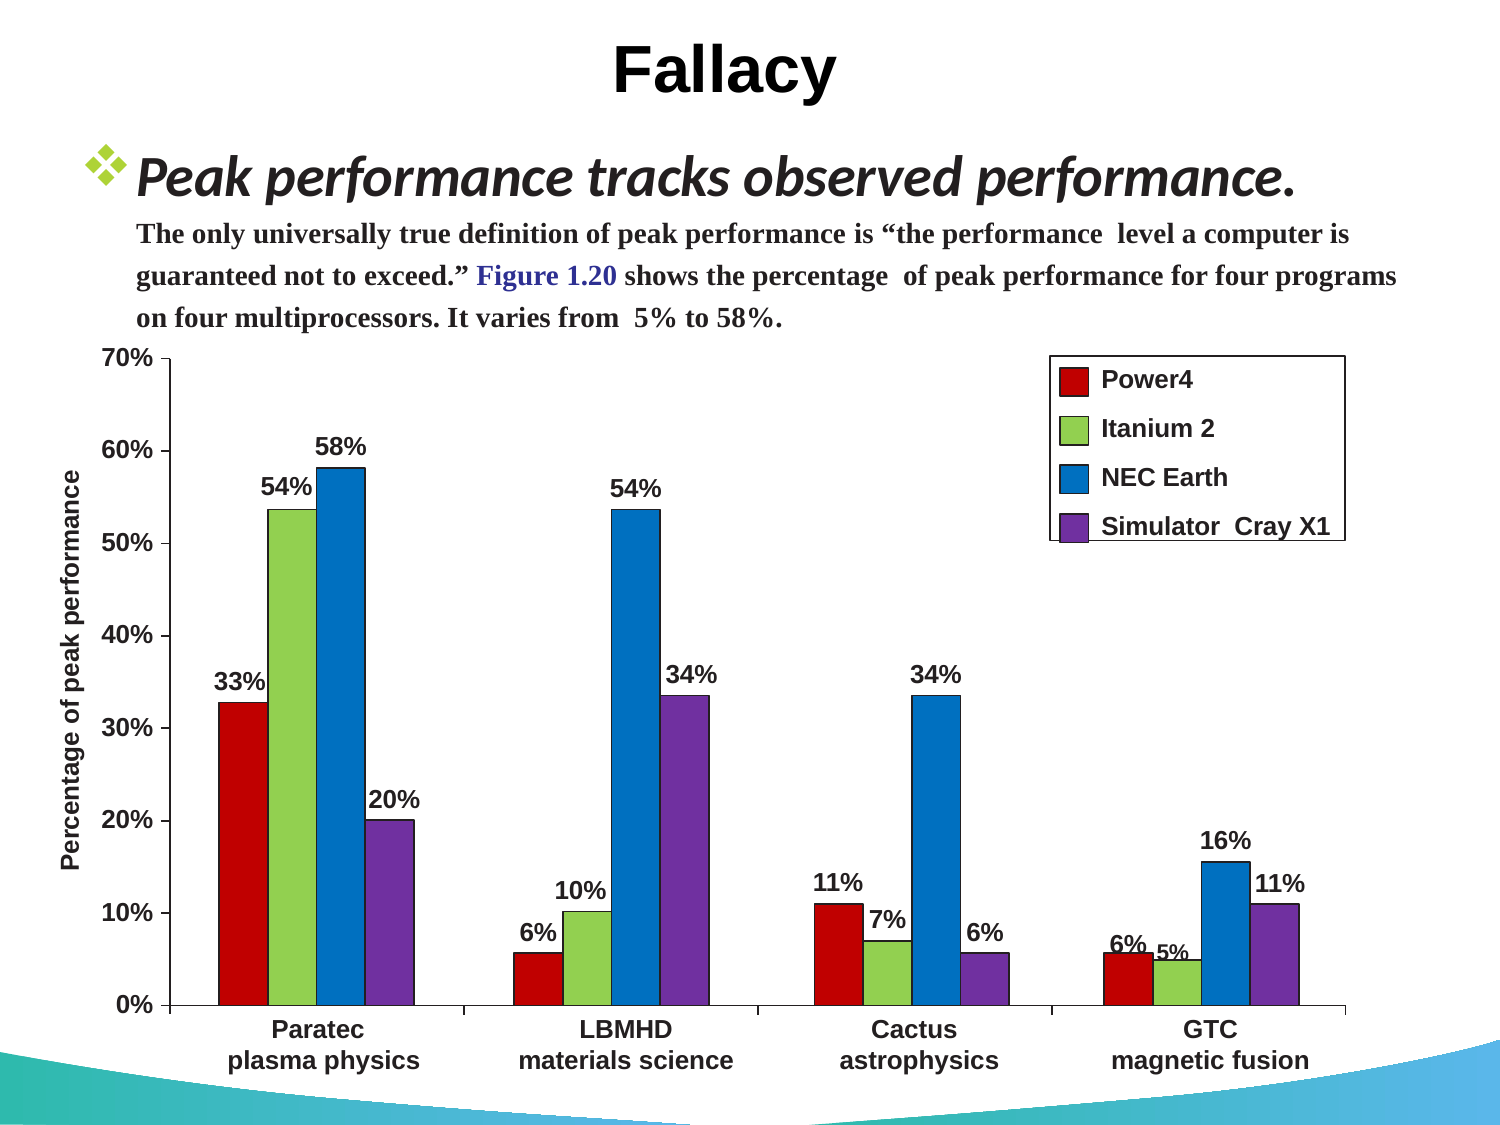

# Fallacy
Peak performance tracks observed performance.    The only universally true definition of peak performance is “the performance  level a computer is guaranteed not to exceed.” Figure 1.20 shows the percentage  of peak performance for four programs on four multiprocessors. It varies from  5% to 58%.
70%
Power4
Itanium 2
NEC Earth Simulator  Cray X1

58%
60%
Percentage of peak performance

54%

54%

50%

40%

34%
34%
33%

30%

20%
20%

16%

11%
11%
10%
10%
7%

6%
6% 5%
6%

0%

Paratec  plasma physics
LBMHD
materials science
Cactus  astrophysics
GTC
magnetic fusion